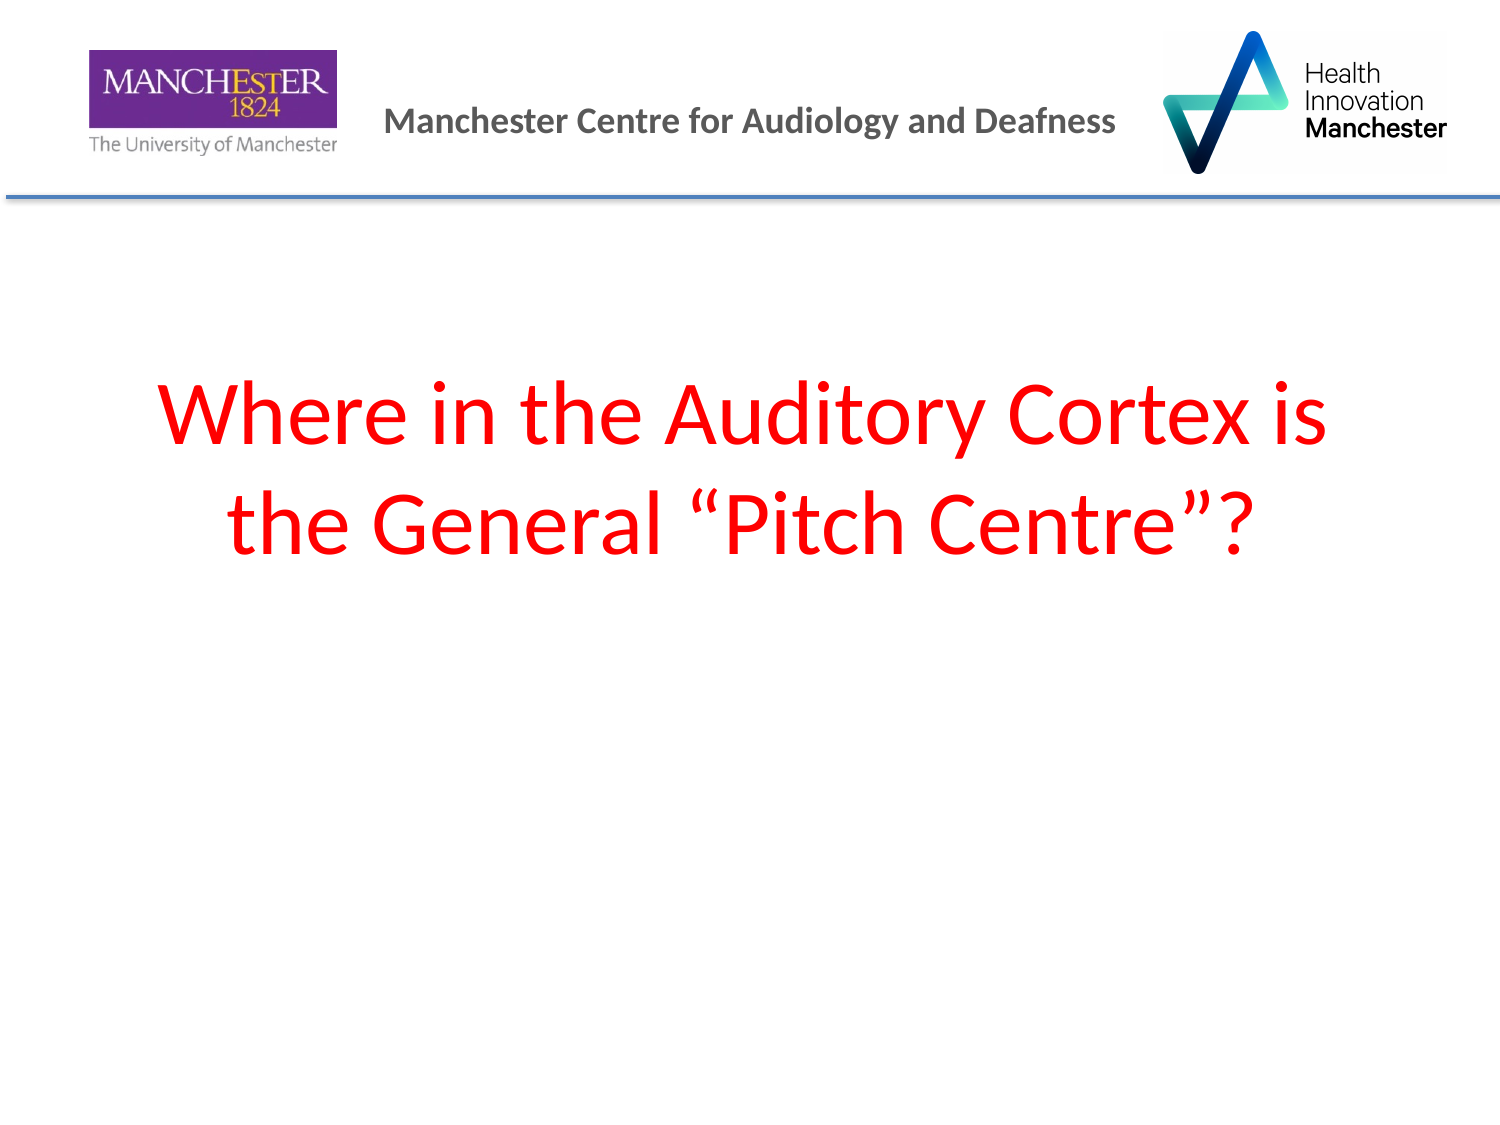

Where in the Auditory Cortex is the General “Pitch Centre”?